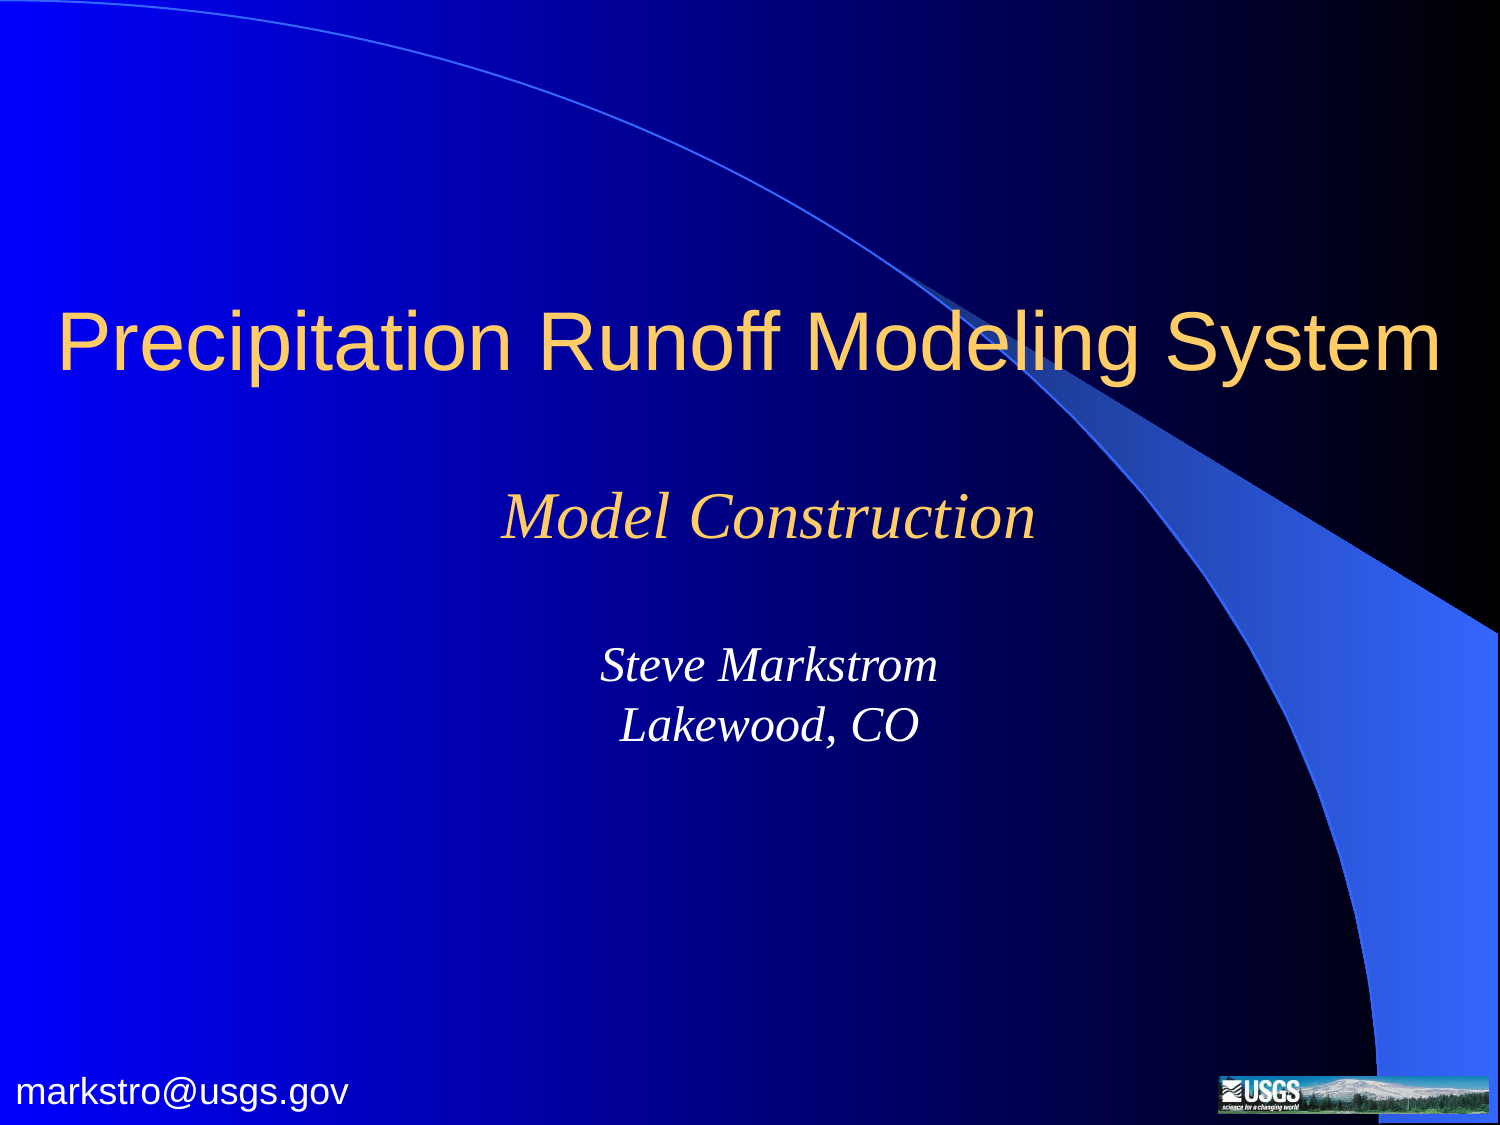

# Precipitation Runoff Modeling System
Model Construction

Steve Markstrom
Lakewood, CO
markstro@usgs.gov